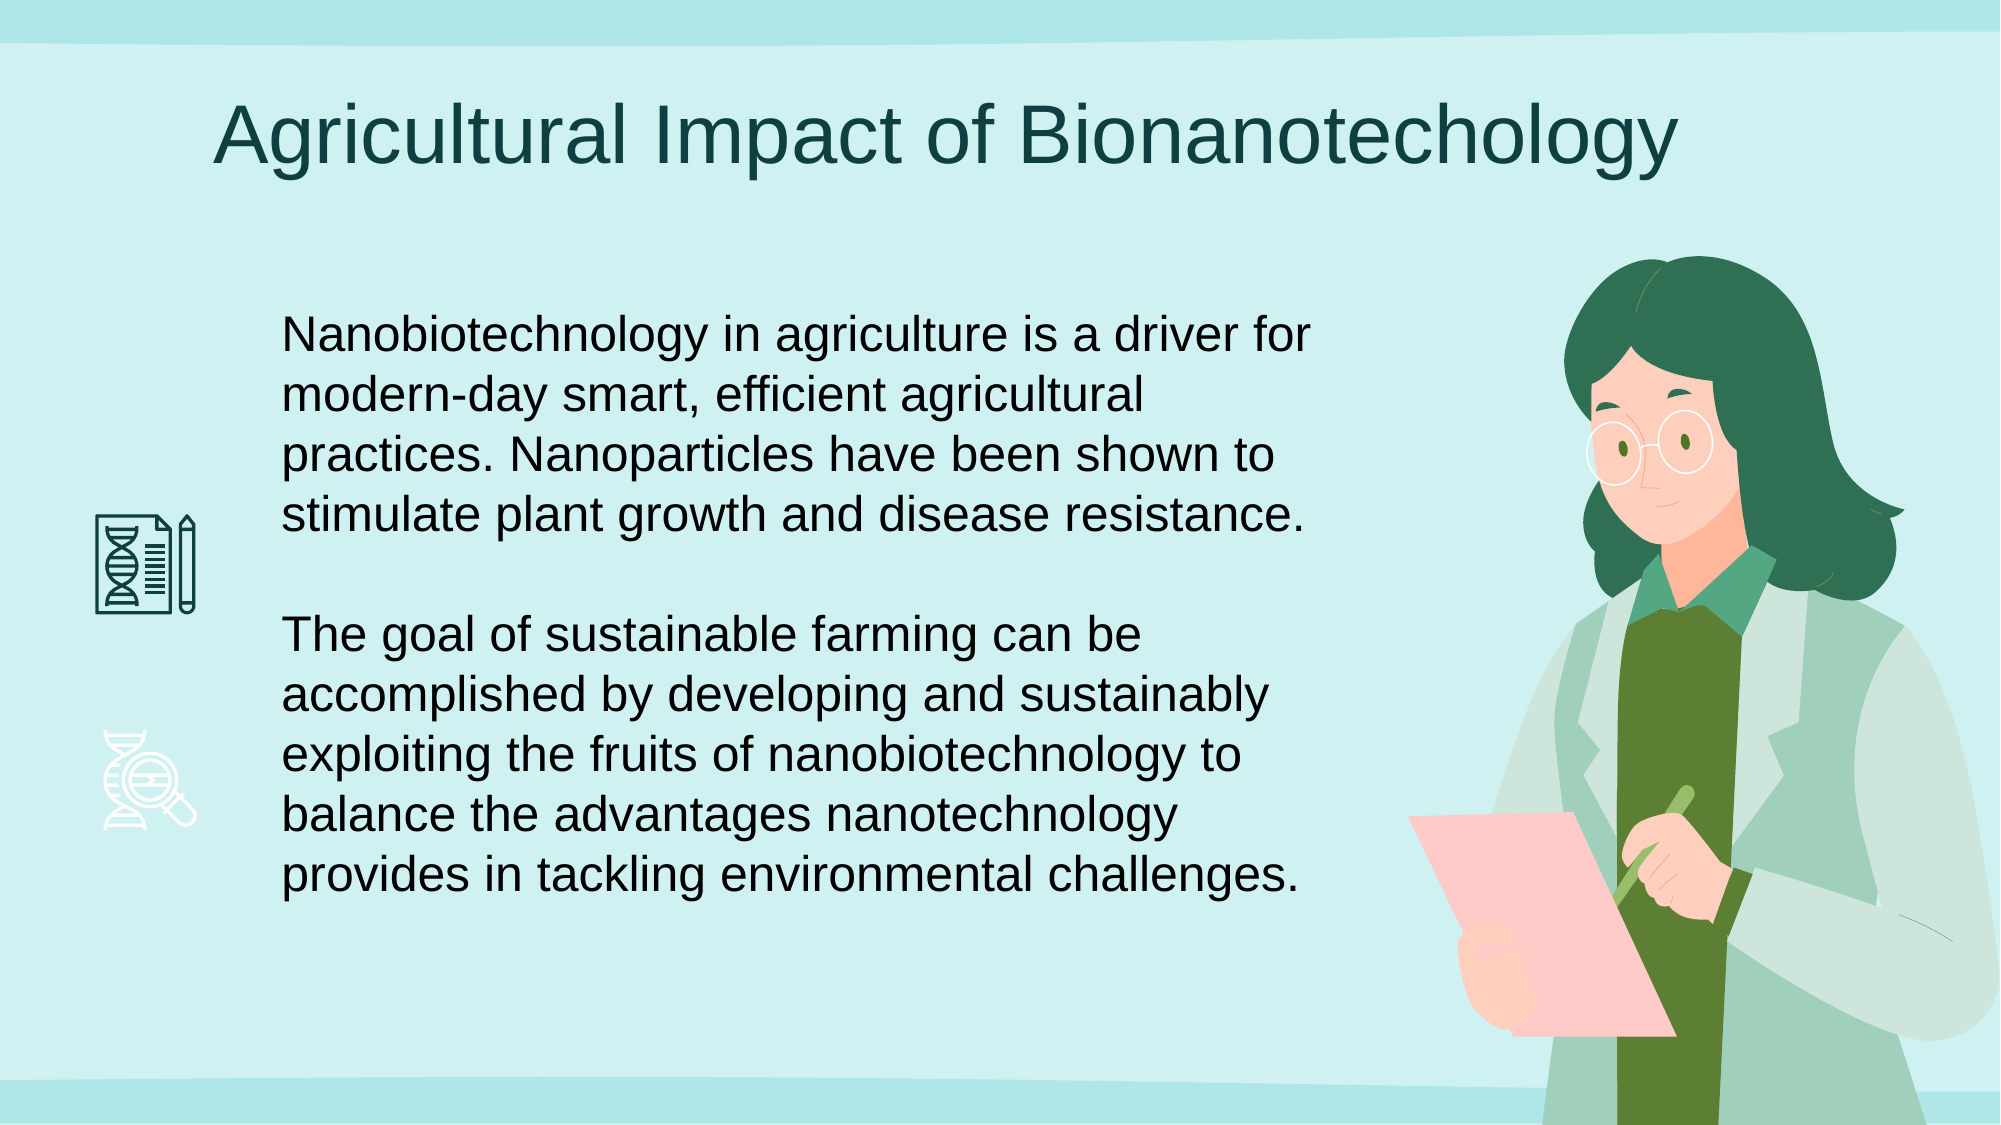

Agricultural Impact of Bionanotechology

Nanobiotechnology in agriculture is a driver for modern-day smart, efficient agricultural practices. Nanoparticles have been shown to stimulate plant growth and disease resistance.

The goal of sustainable farming can be accomplished by developing and sustainably exploiting the fruits of nanobiotechnology to balance the advantages nanotechnology provides in tackling environmental challenges.